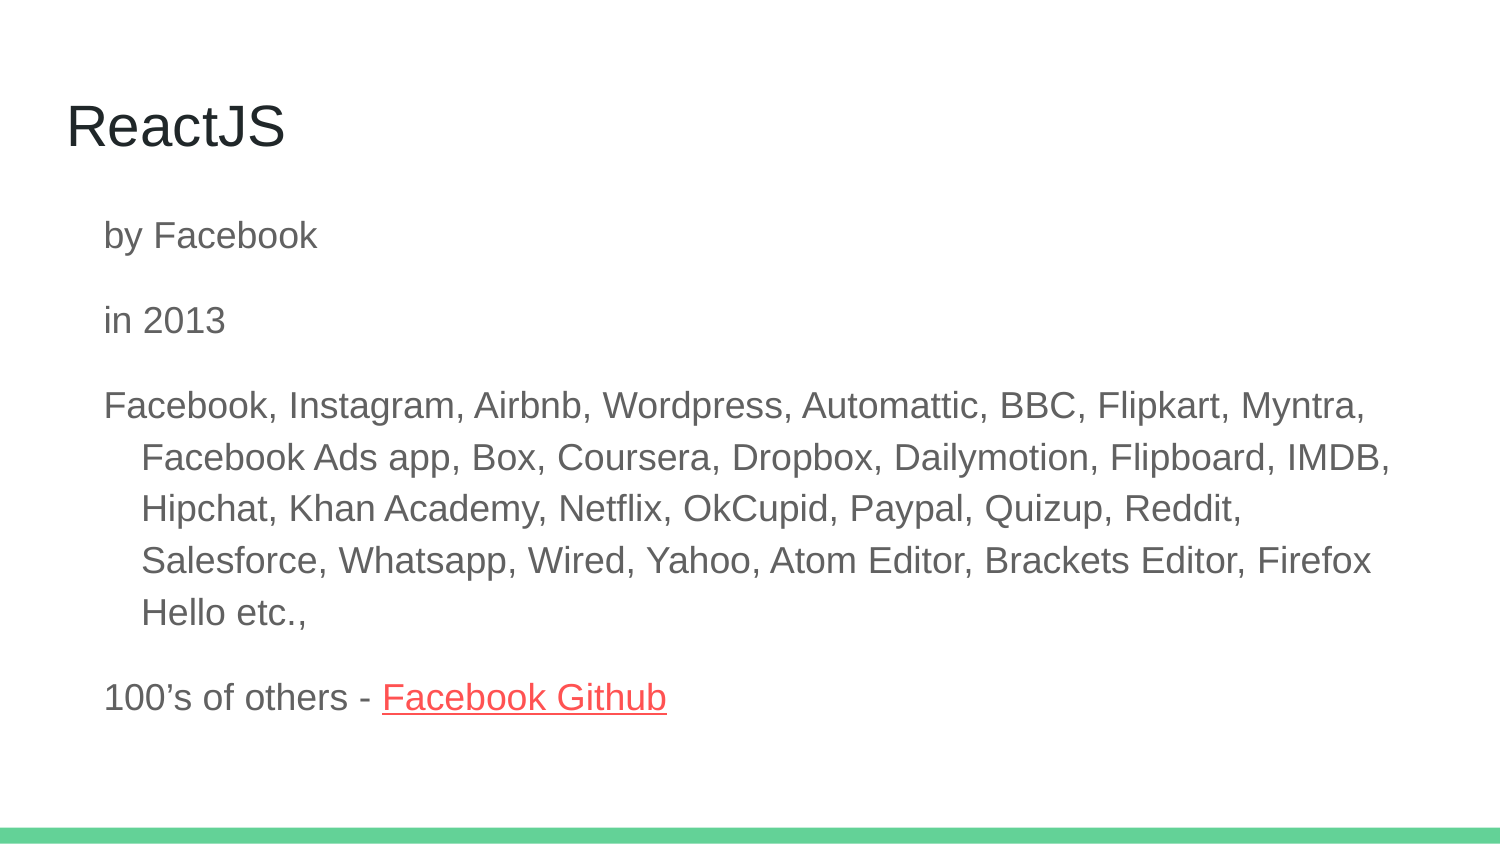

# ReactJS
by Facebook
in 2013
Facebook, Instagram, Airbnb, Wordpress, Automattic, BBC, Flipkart, Myntra, Facebook Ads app, Box, Coursera, Dropbox, Dailymotion, Flipboard, IMDB, Hipchat, Khan Academy, Netflix, OkCupid, Paypal, Quizup, Reddit, Salesforce, Whatsapp, Wired, Yahoo, Atom Editor, Brackets Editor, Firefox Hello etc.,
100’s of others - Facebook Github